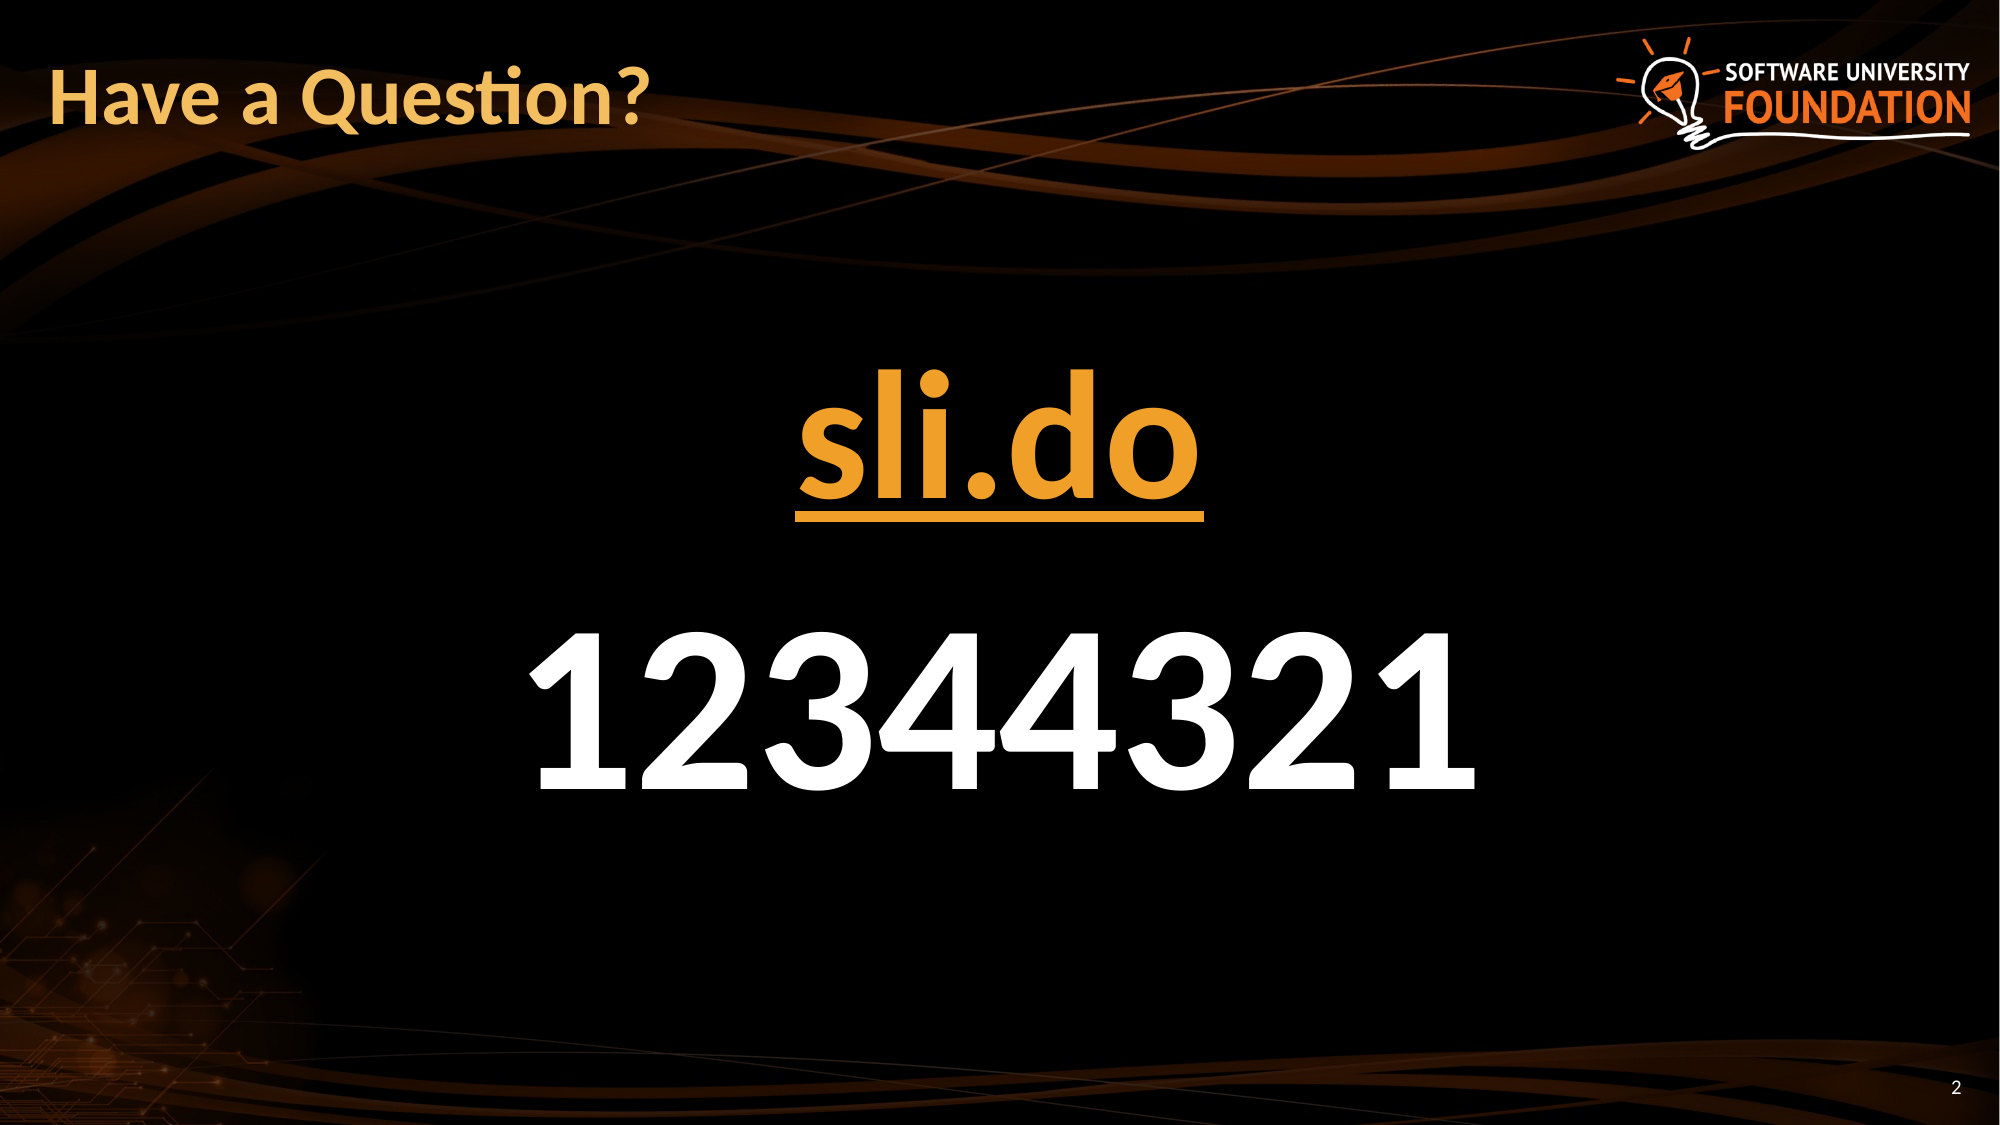

# Have a Question?

sli.do
12344321
2